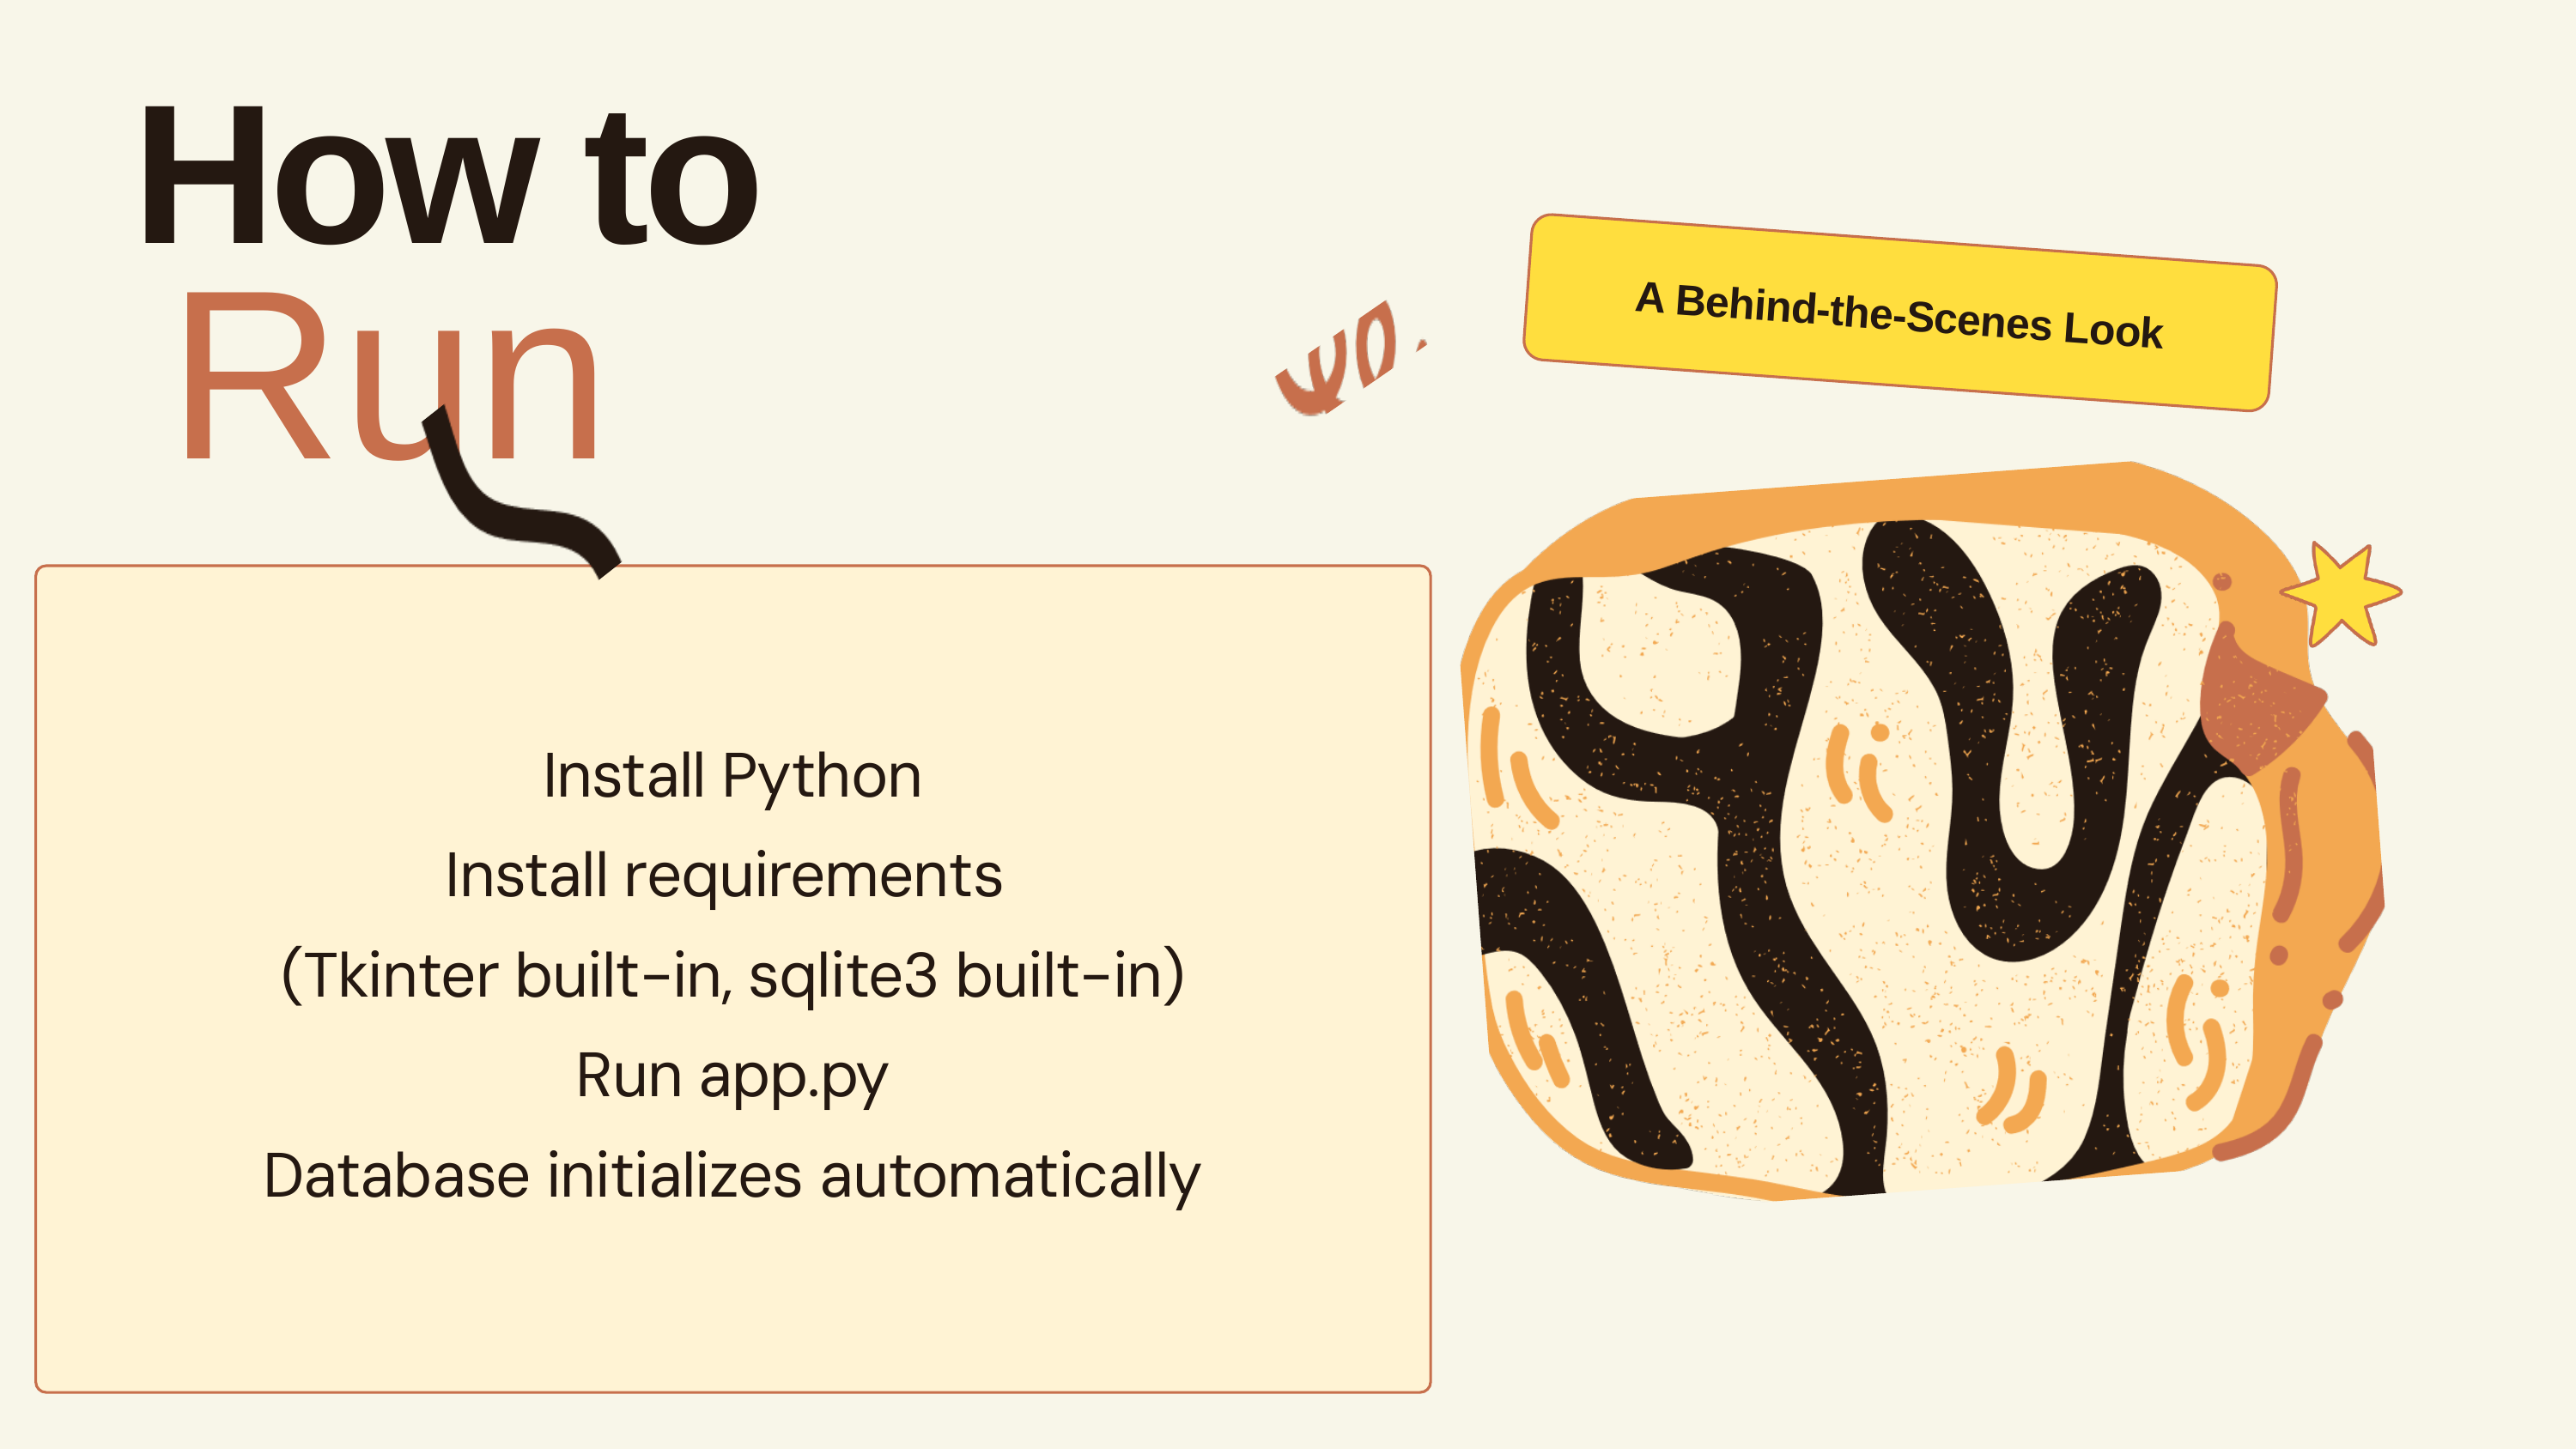

How to

A Behind-the-Scenes Look

Run

Install Python
Install requirements
(Tkinter built-in, sqlite3 built-in)
Run app.py
Database initializes automatically